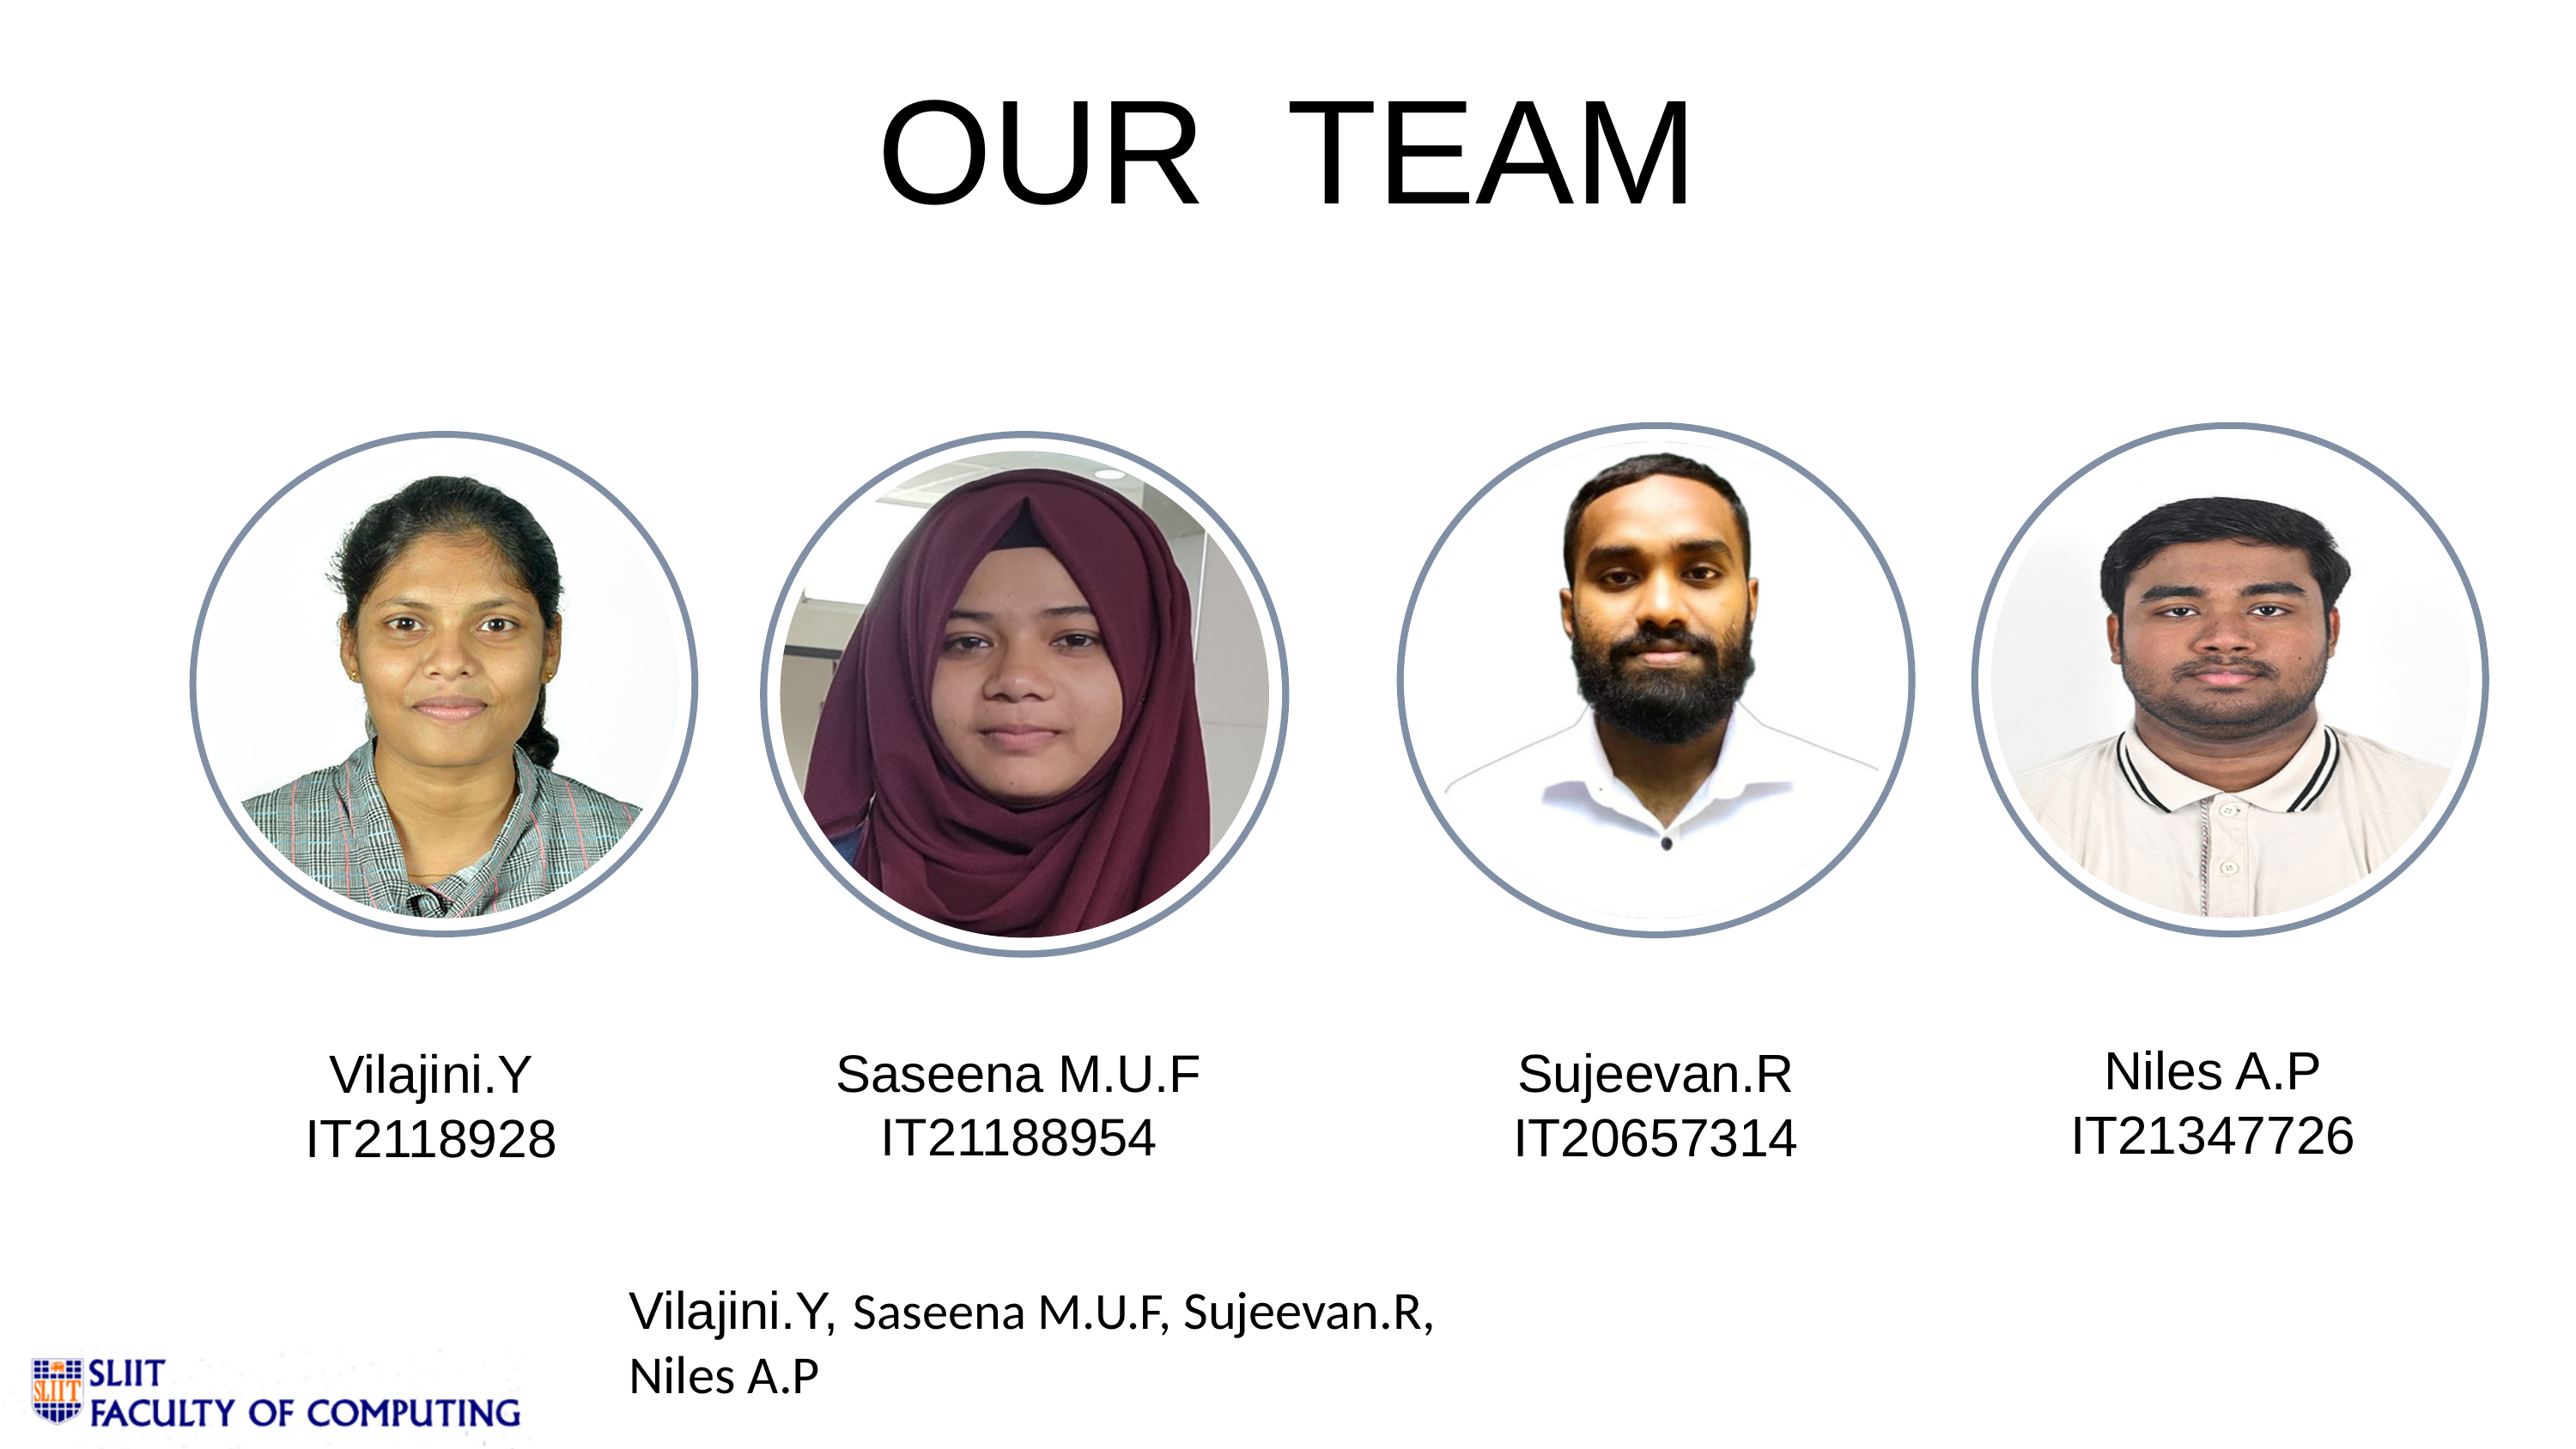

OUR  TEAM

Niles A.P
IT21347726
Sujeevan.R
IT20657314
Vilajini.Y
IT2118928
Saseena M.U.F
IT21188954
Vilajini.Y, Saseena M.U.F, Sujeevan.R,
Niles A.P